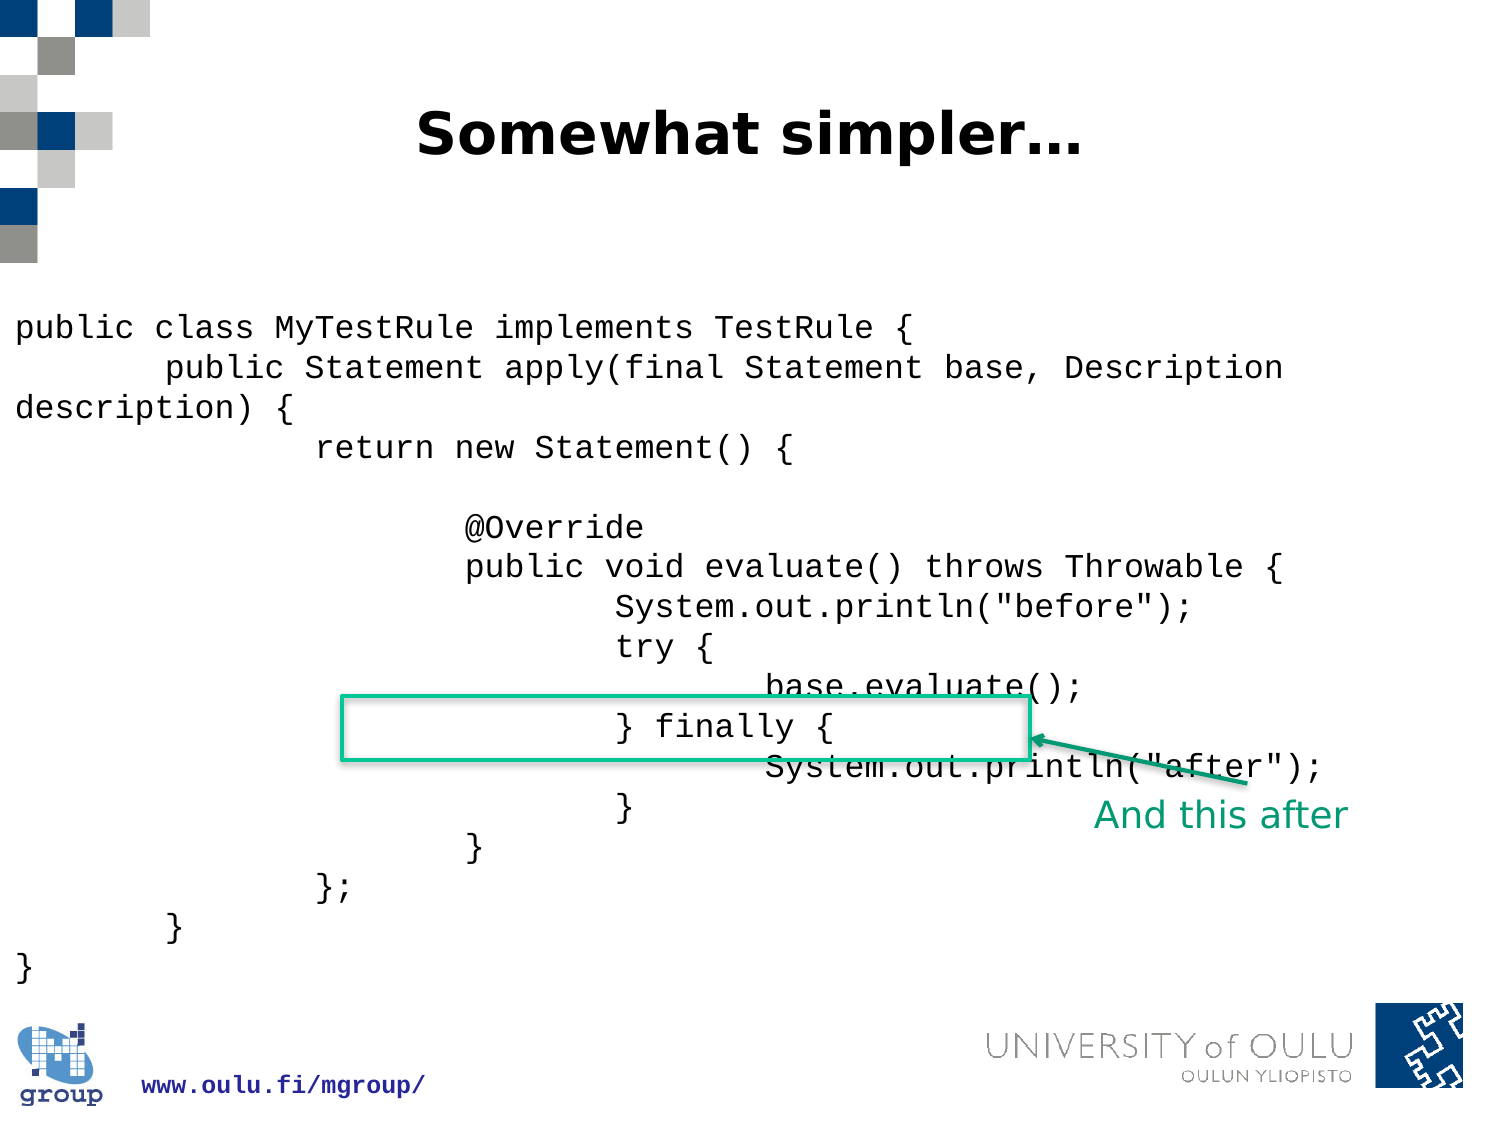

# Somewhat simpler…
public class MyTestRule implements TestRule {
	public Statement apply(final Statement base, Description description) {
		return new Statement() {

			@Override
			public void evaluate() throws Throwable {
				System.out.println("before");
				try {
					base.evaluate();
				} finally {
					System.out.println("after");
				}
			}
		};
	}
}

And this after